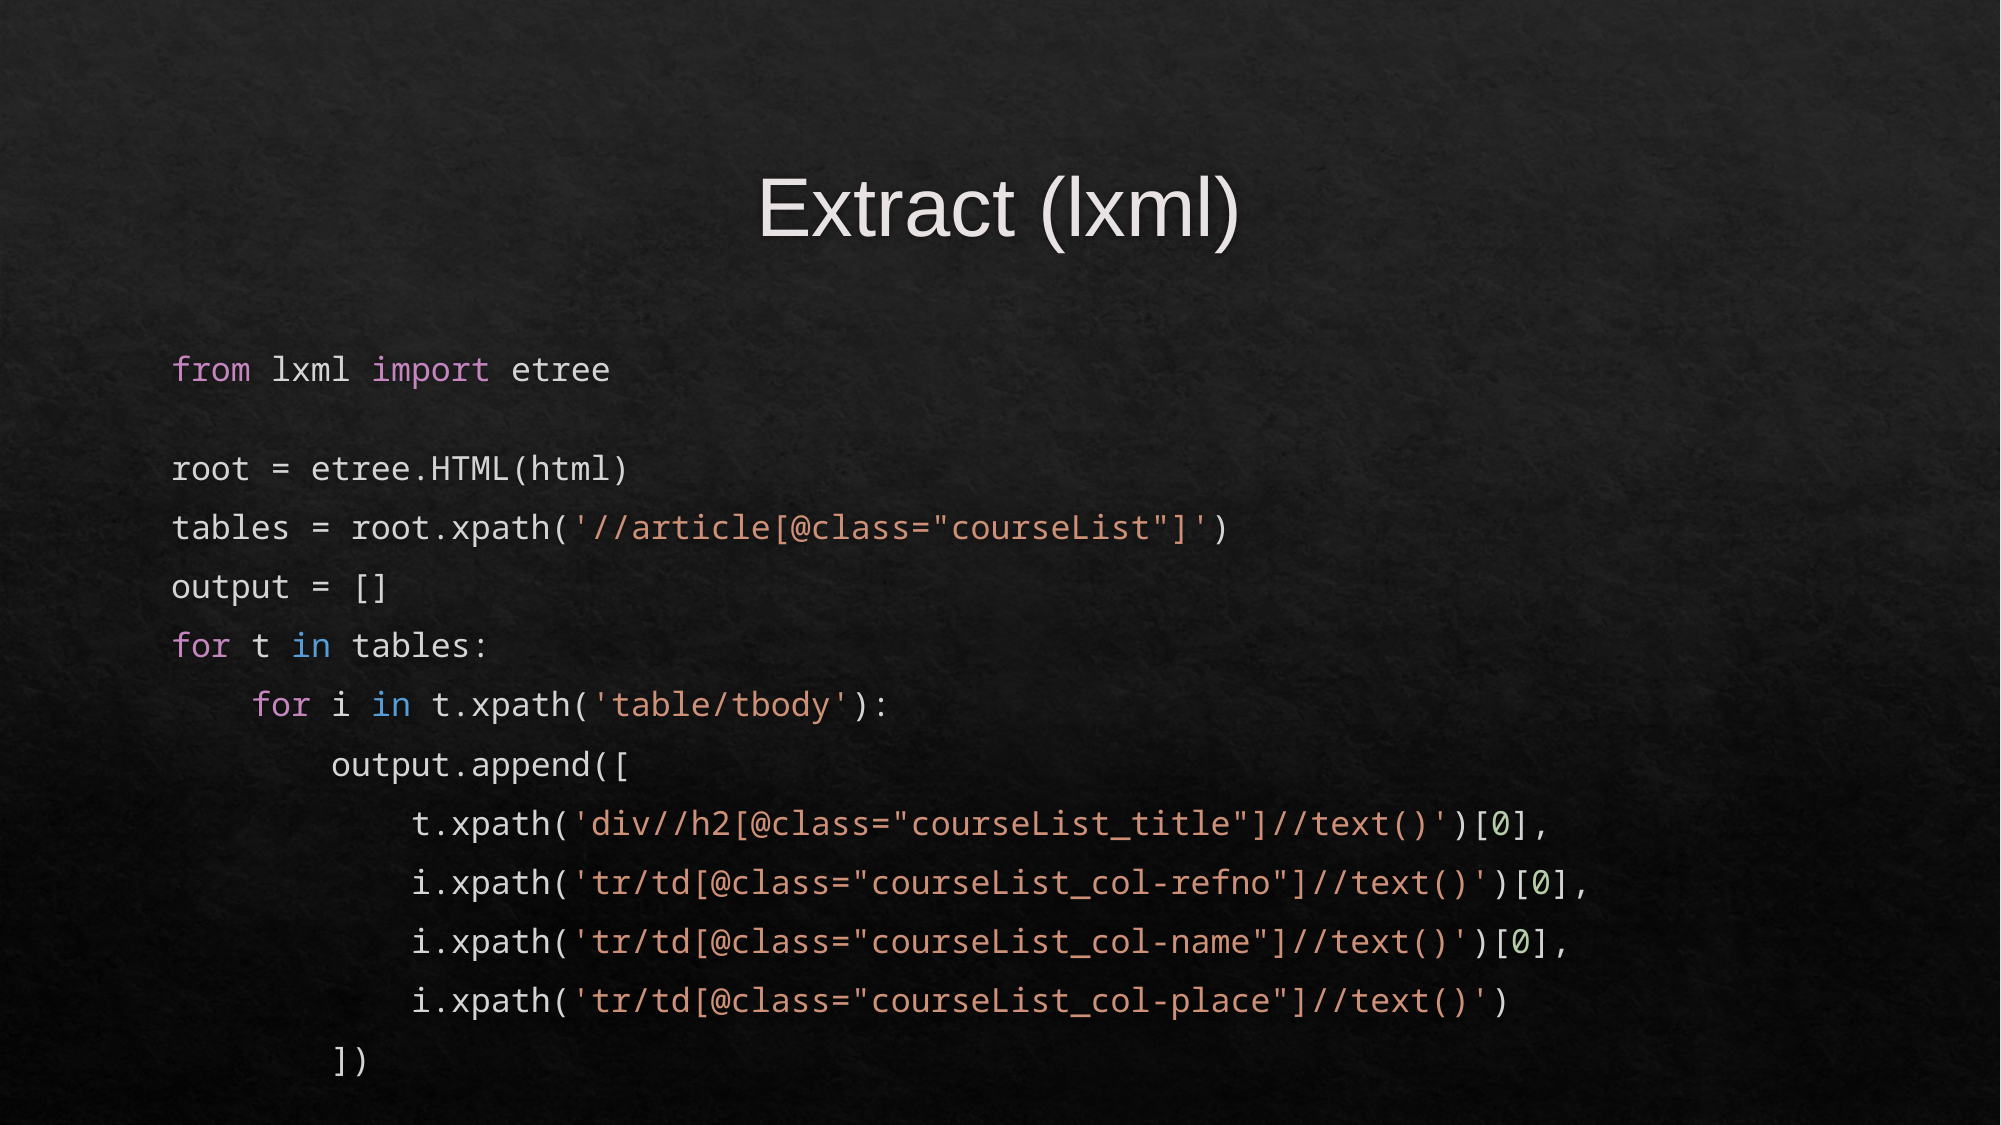

# Extract (lxml)
from lxml import etree
root = etree.HTML(html)
tables = root.xpath('//article[@class="courseList"]')
output = []
for t in tables:
    for i in t.xpath('table/tbody'):
        output.append([
            t.xpath('div//h2[@class="courseList_title"]//text()')[0],
            i.xpath('tr/td[@class="courseList_col-refno"]//text()')[0],
            i.xpath('tr/td[@class="courseList_col-name"]//text()')[0],
            i.xpath('tr/td[@class="courseList_col-place"]//text()')
        ])